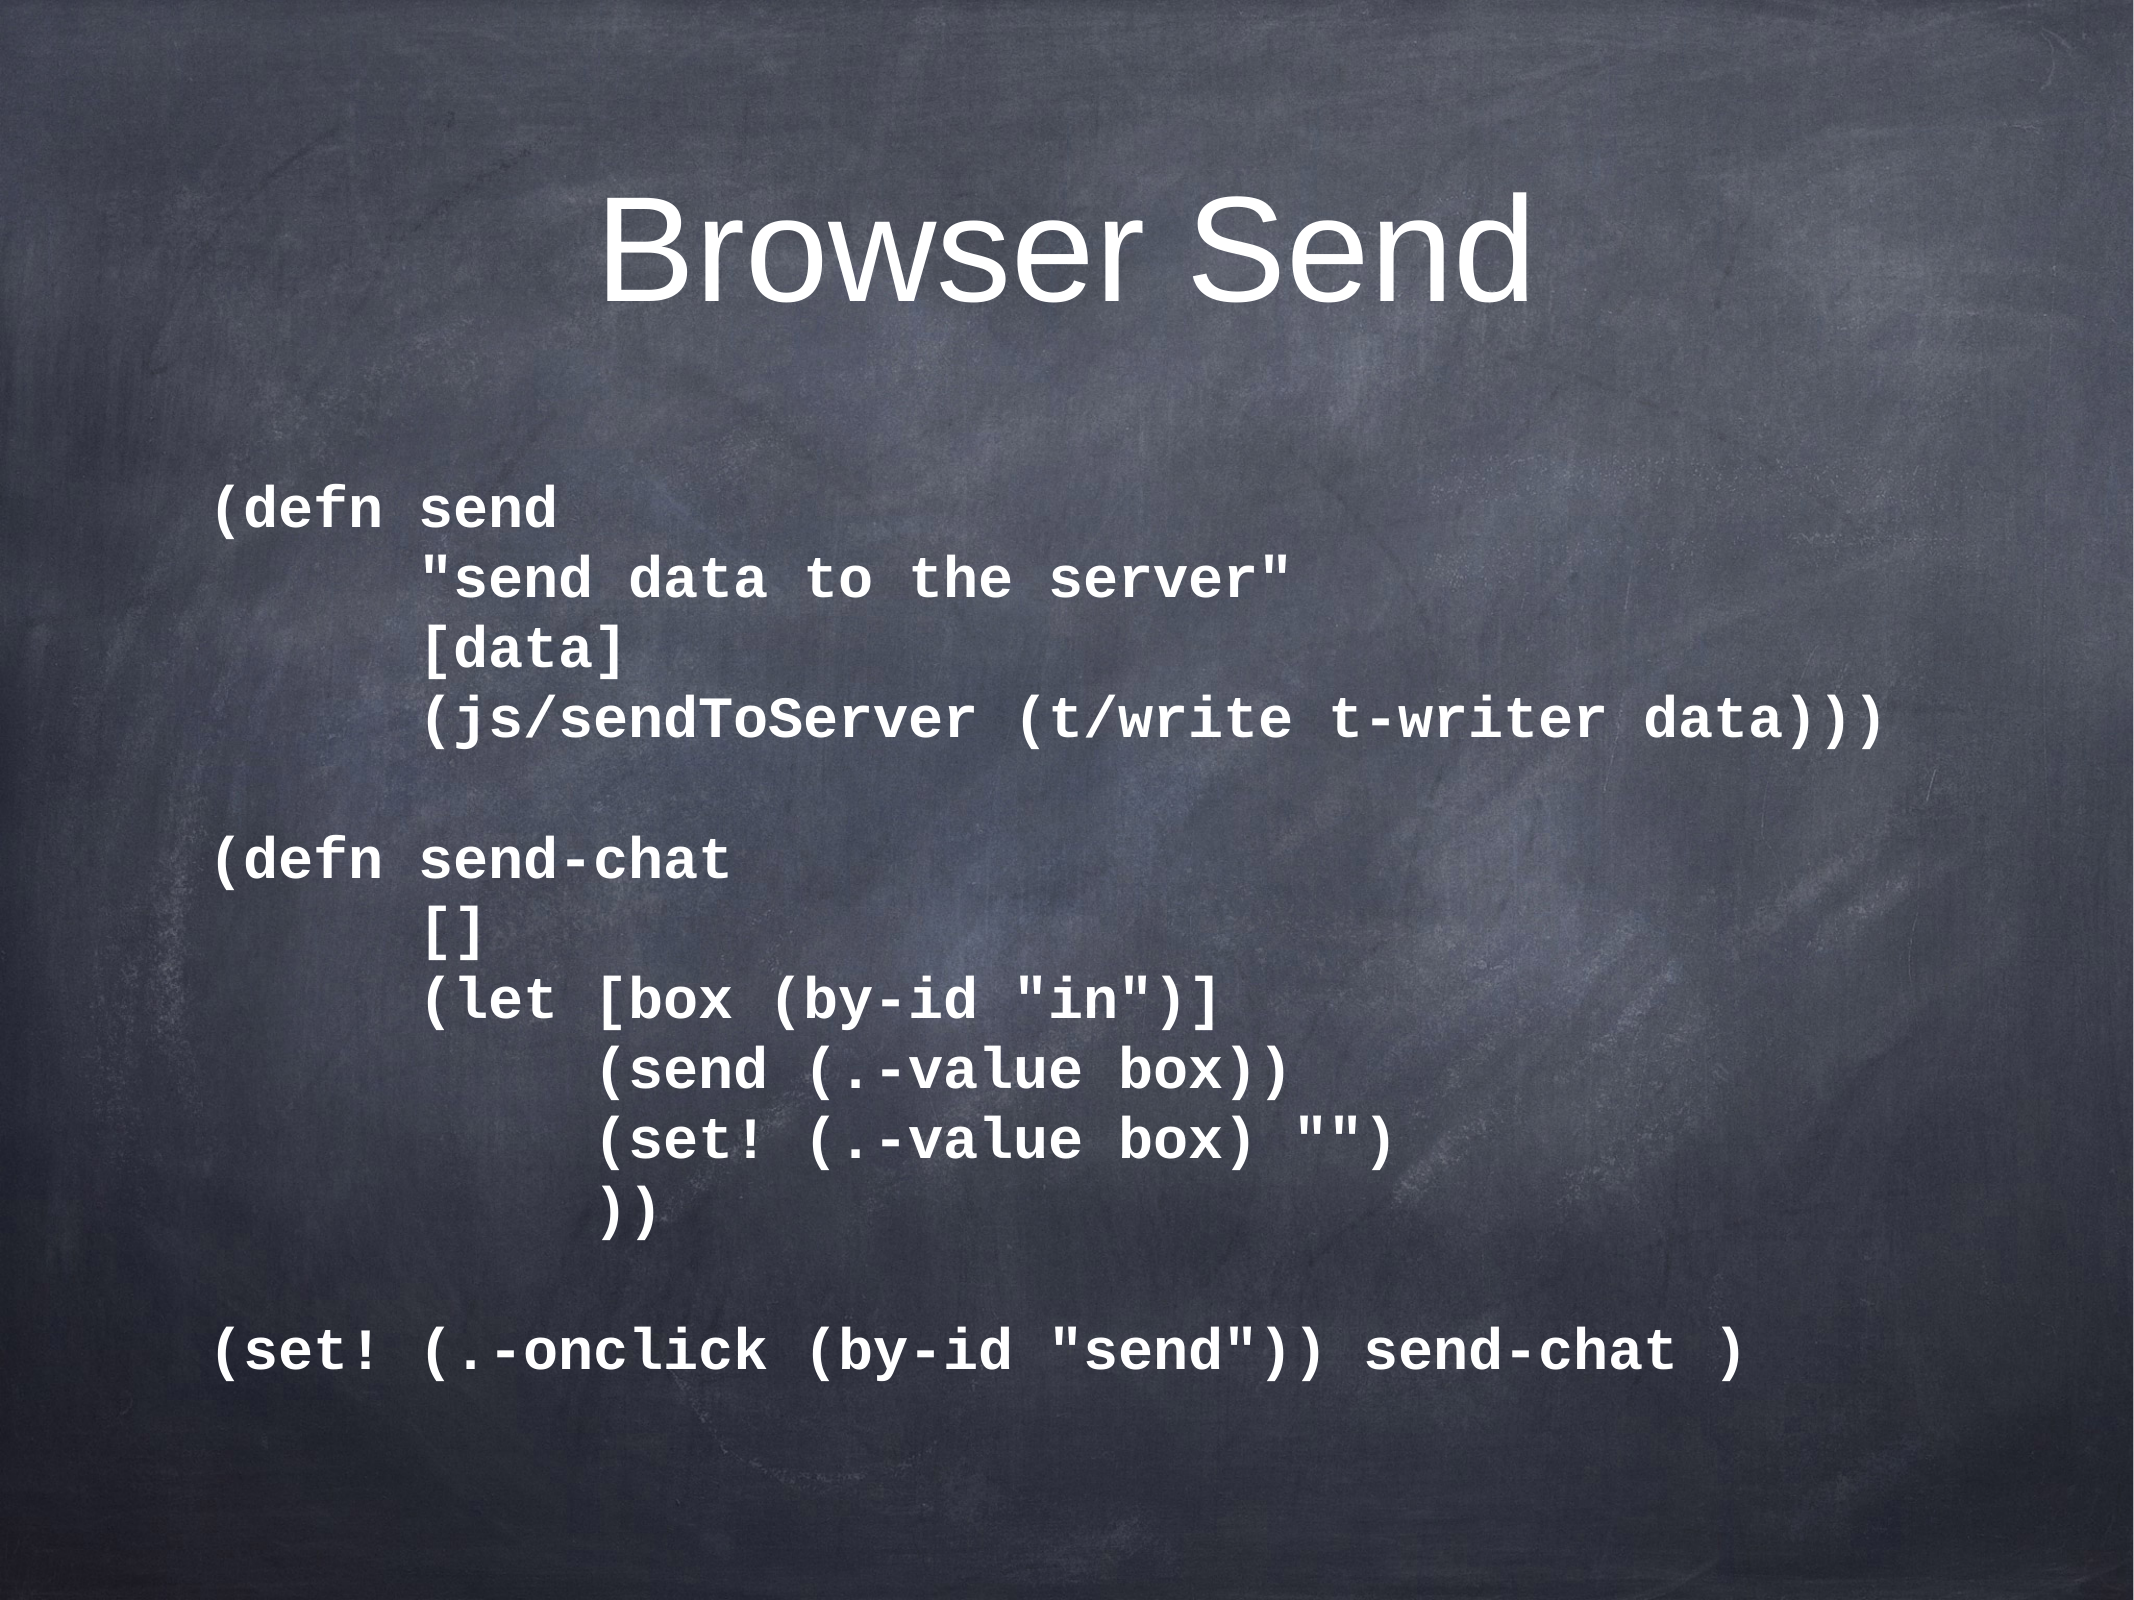

# Browser Send
(defn send
      "send data to the server"
      [data]
      (js/sendToServer (t/write t-writer data)))
(defn send-chat
      []
      (let [box (by-id "in")]
           (send (.-value box))
           (set! (.-value box) "")
           ))
(set! (.-onclick (by-id "send")) send-chat )